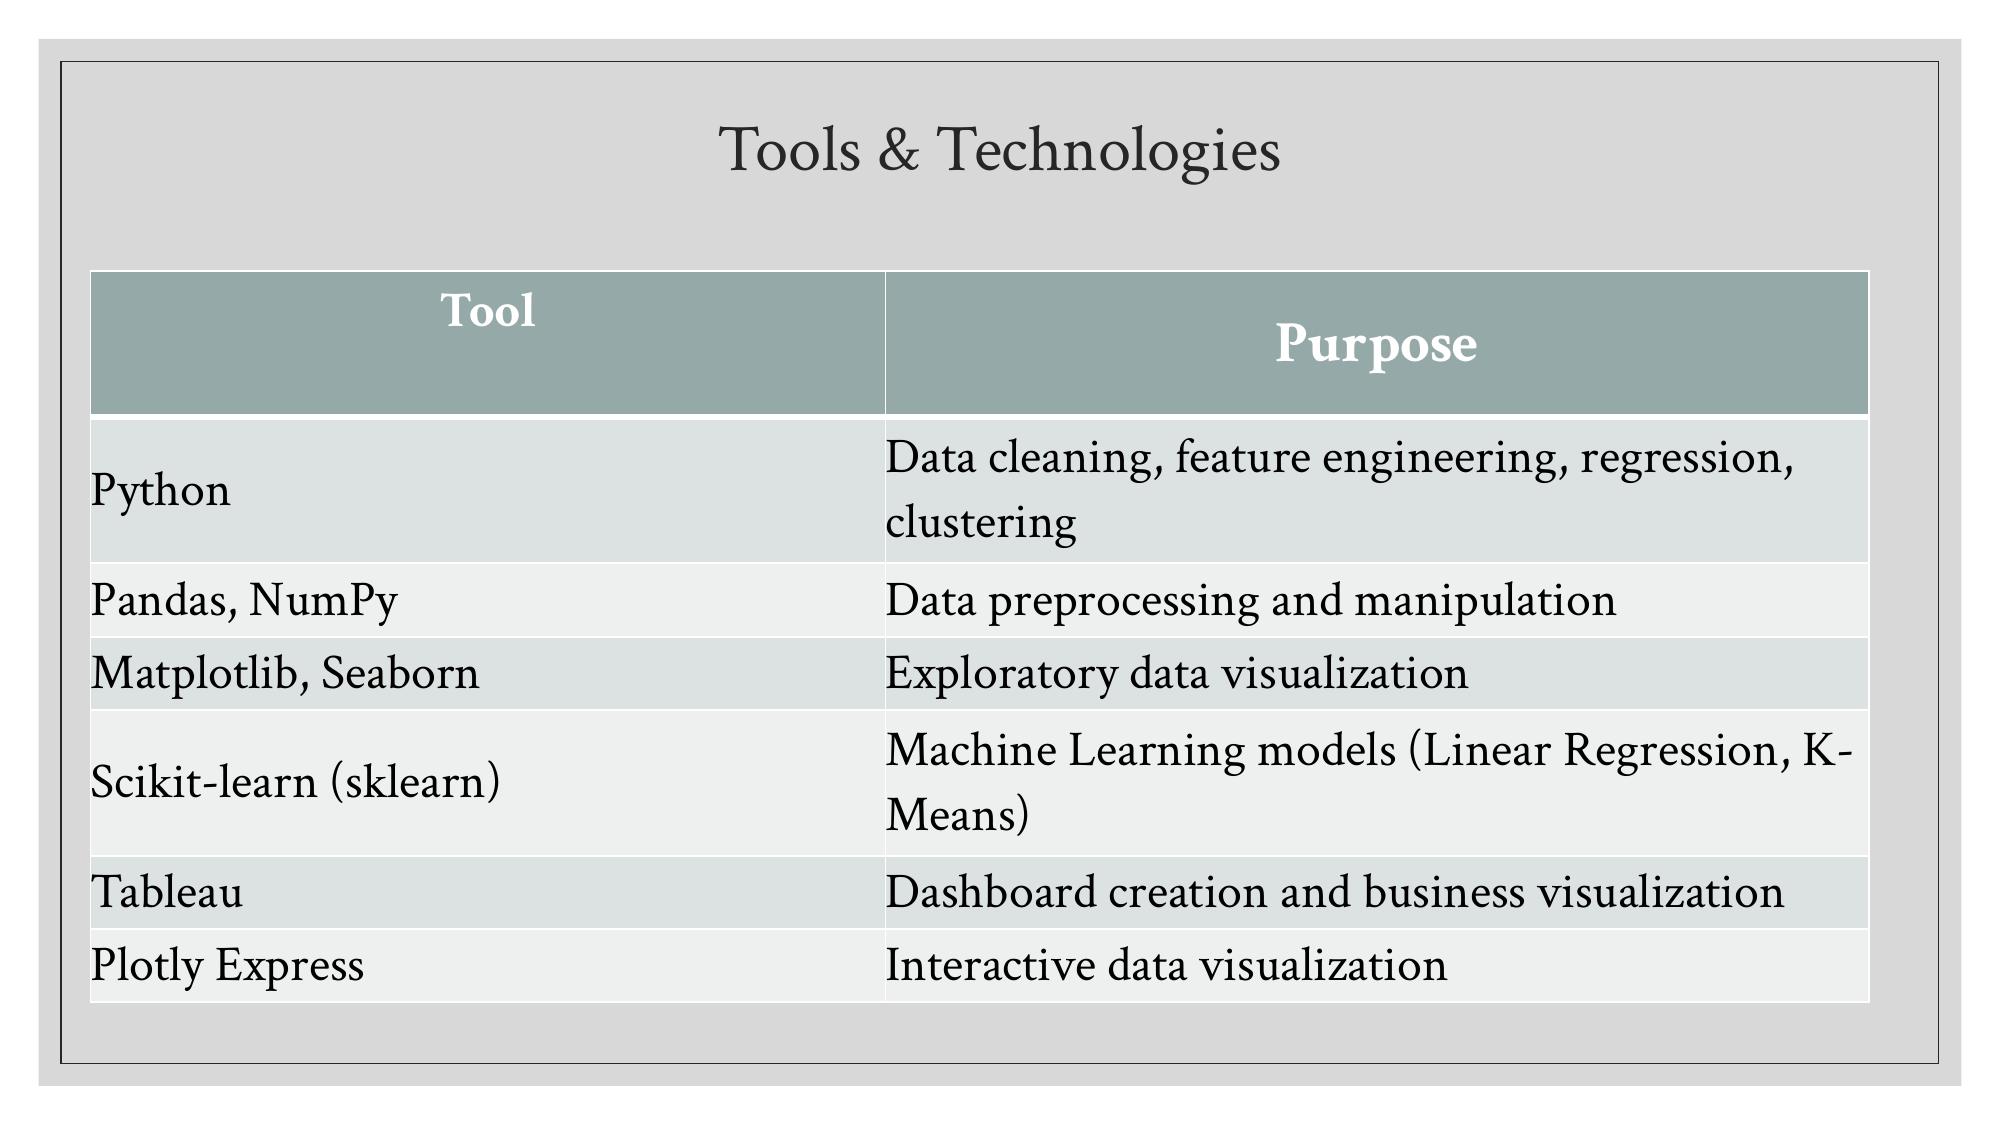

# Tools & Technologies
| Tool | Purpose |
| --- | --- |
| Python | Data cleaning, feature engineering, regression, clustering |
| Pandas, NumPy | Data preprocessing and manipulation |
| Matplotlib, Seaborn | Exploratory data visualization |
| Scikit-learn (sklearn) | Machine Learning models (Linear Regression, K-Means) |
| Tableau | Dashboard creation and business visualization |
| Plotly Express | Interactive data visualization |